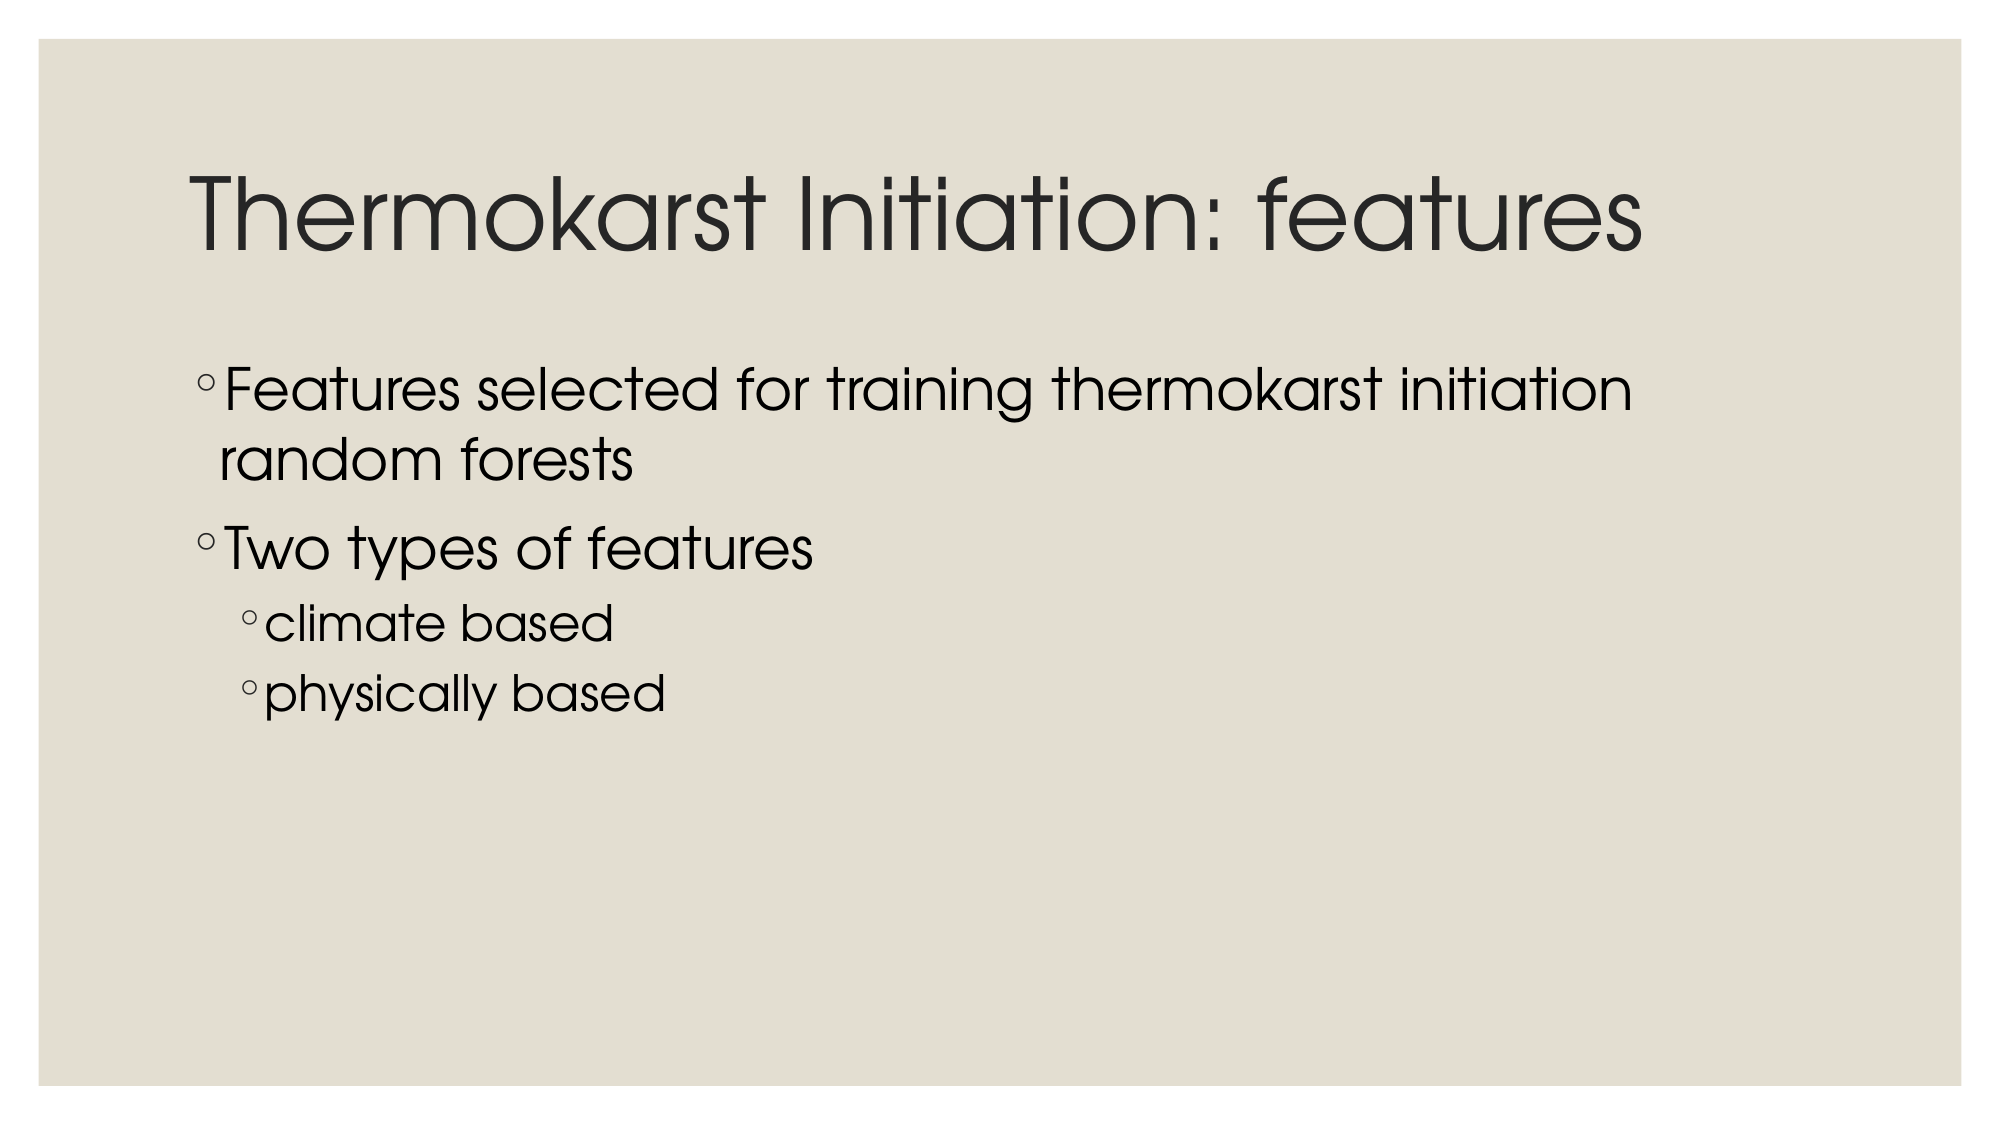

# Thermokarst Initiation: features
Features selected for training thermokarst initiation random forests
Two types of features
climate based
physically based